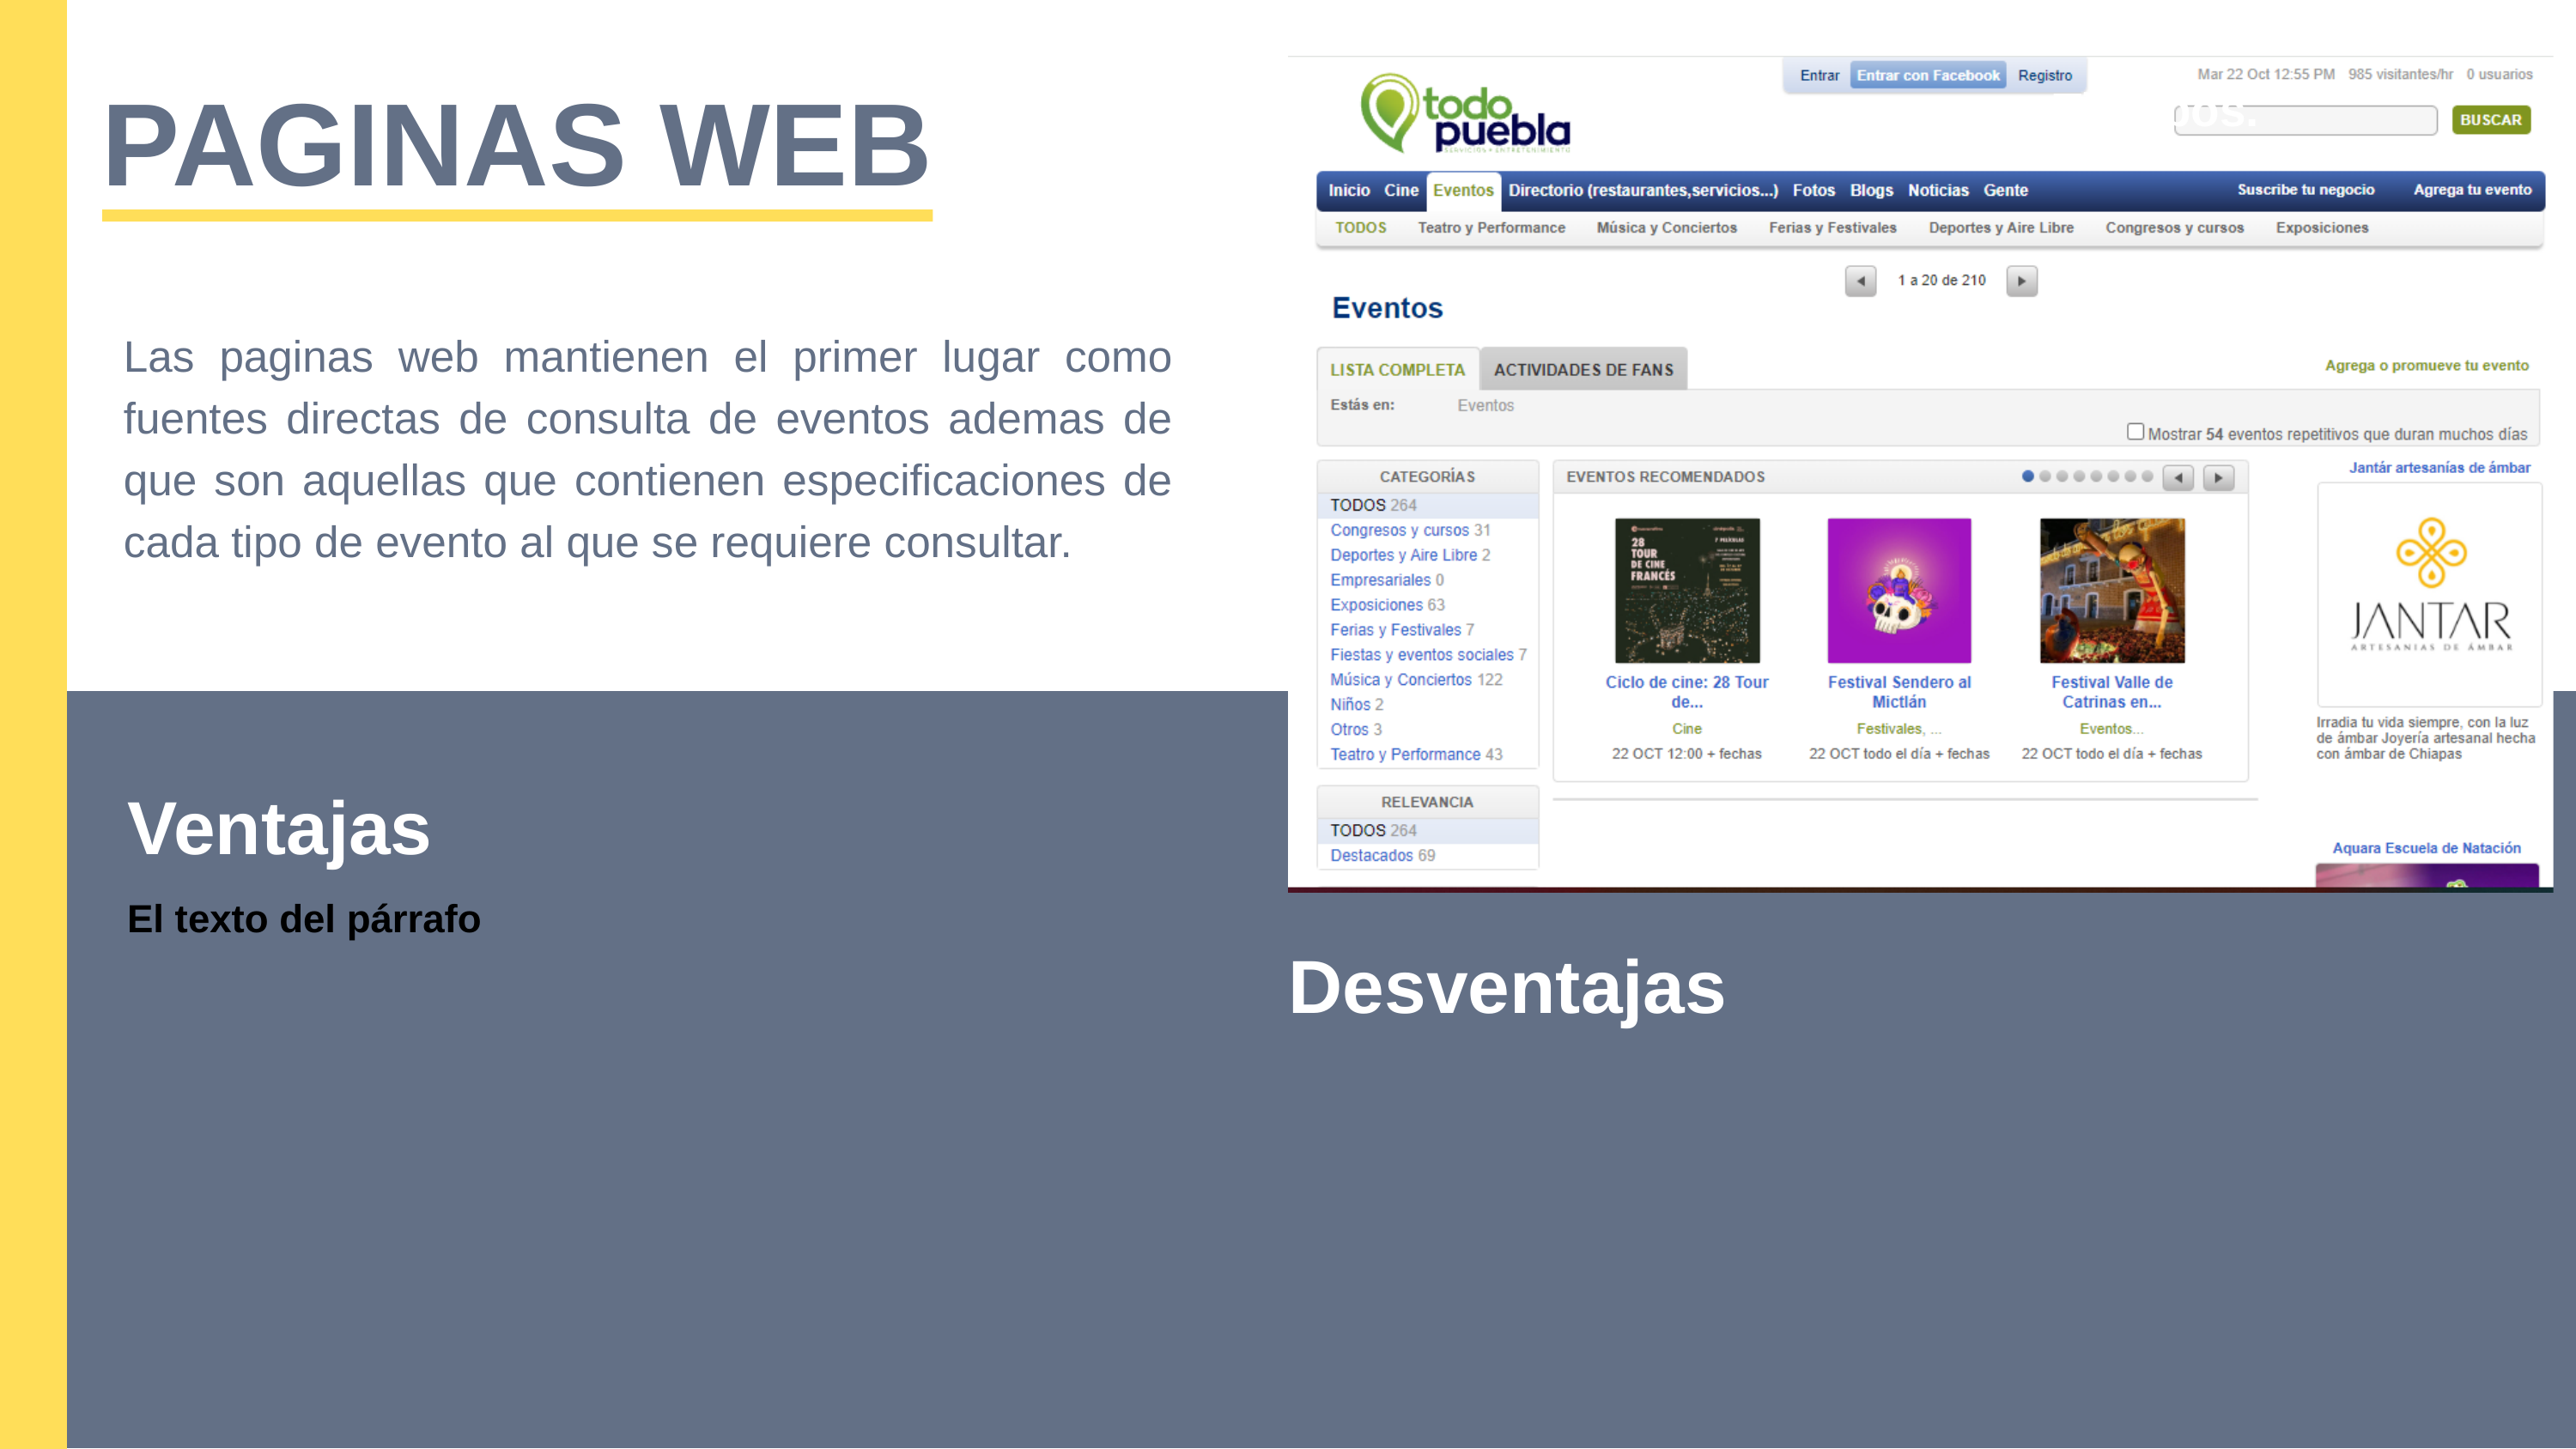

PAGINAS WEB

Tiempos.

Las paginas web mantienen el primer lugar como fuentes directas de consulta de eventos ademas de que son aquellas que contienen especificaciones de cada tipo de evento al que se requiere consultar.

Ventajas
El texto del párrafo
Desventajas